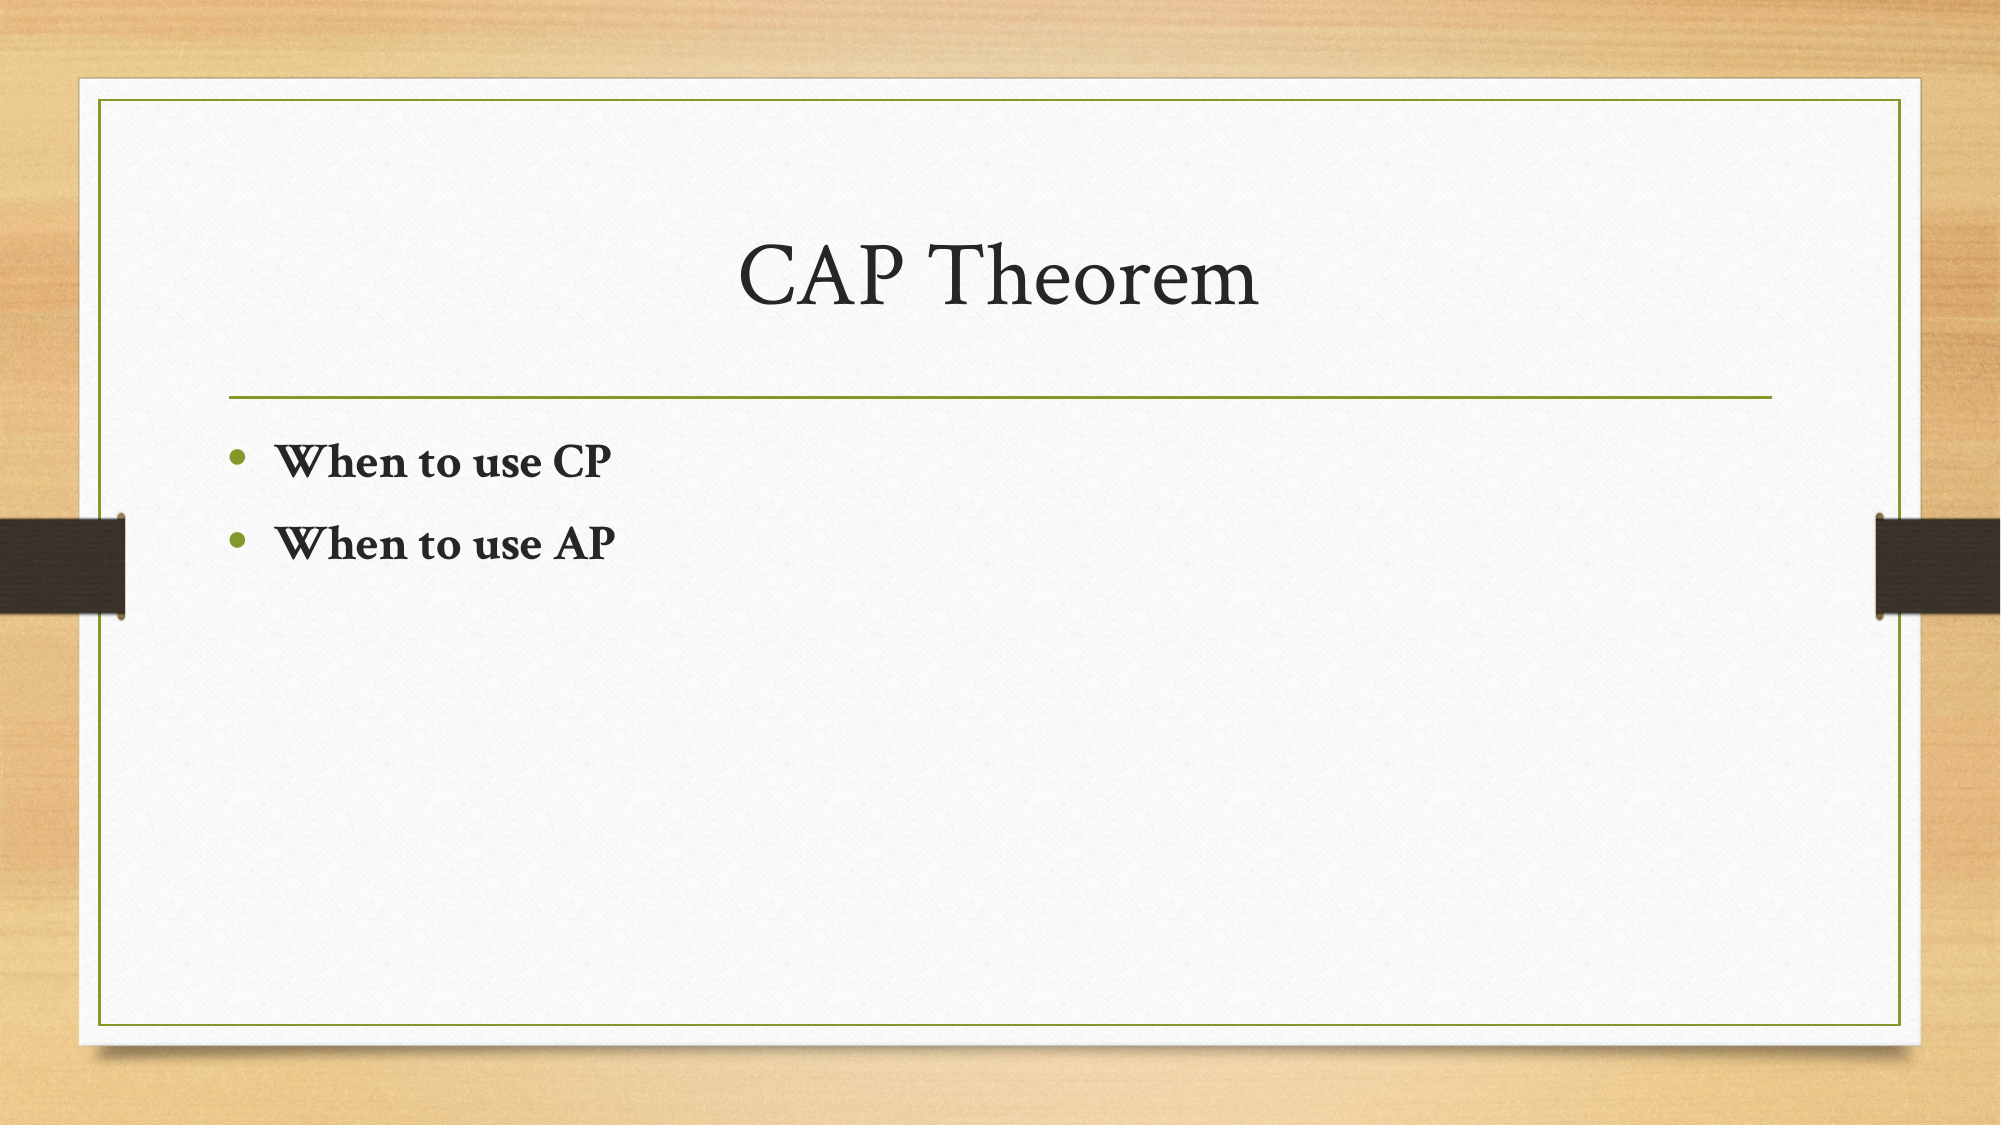

# CAP Theorem
When to use CP
When to use AP